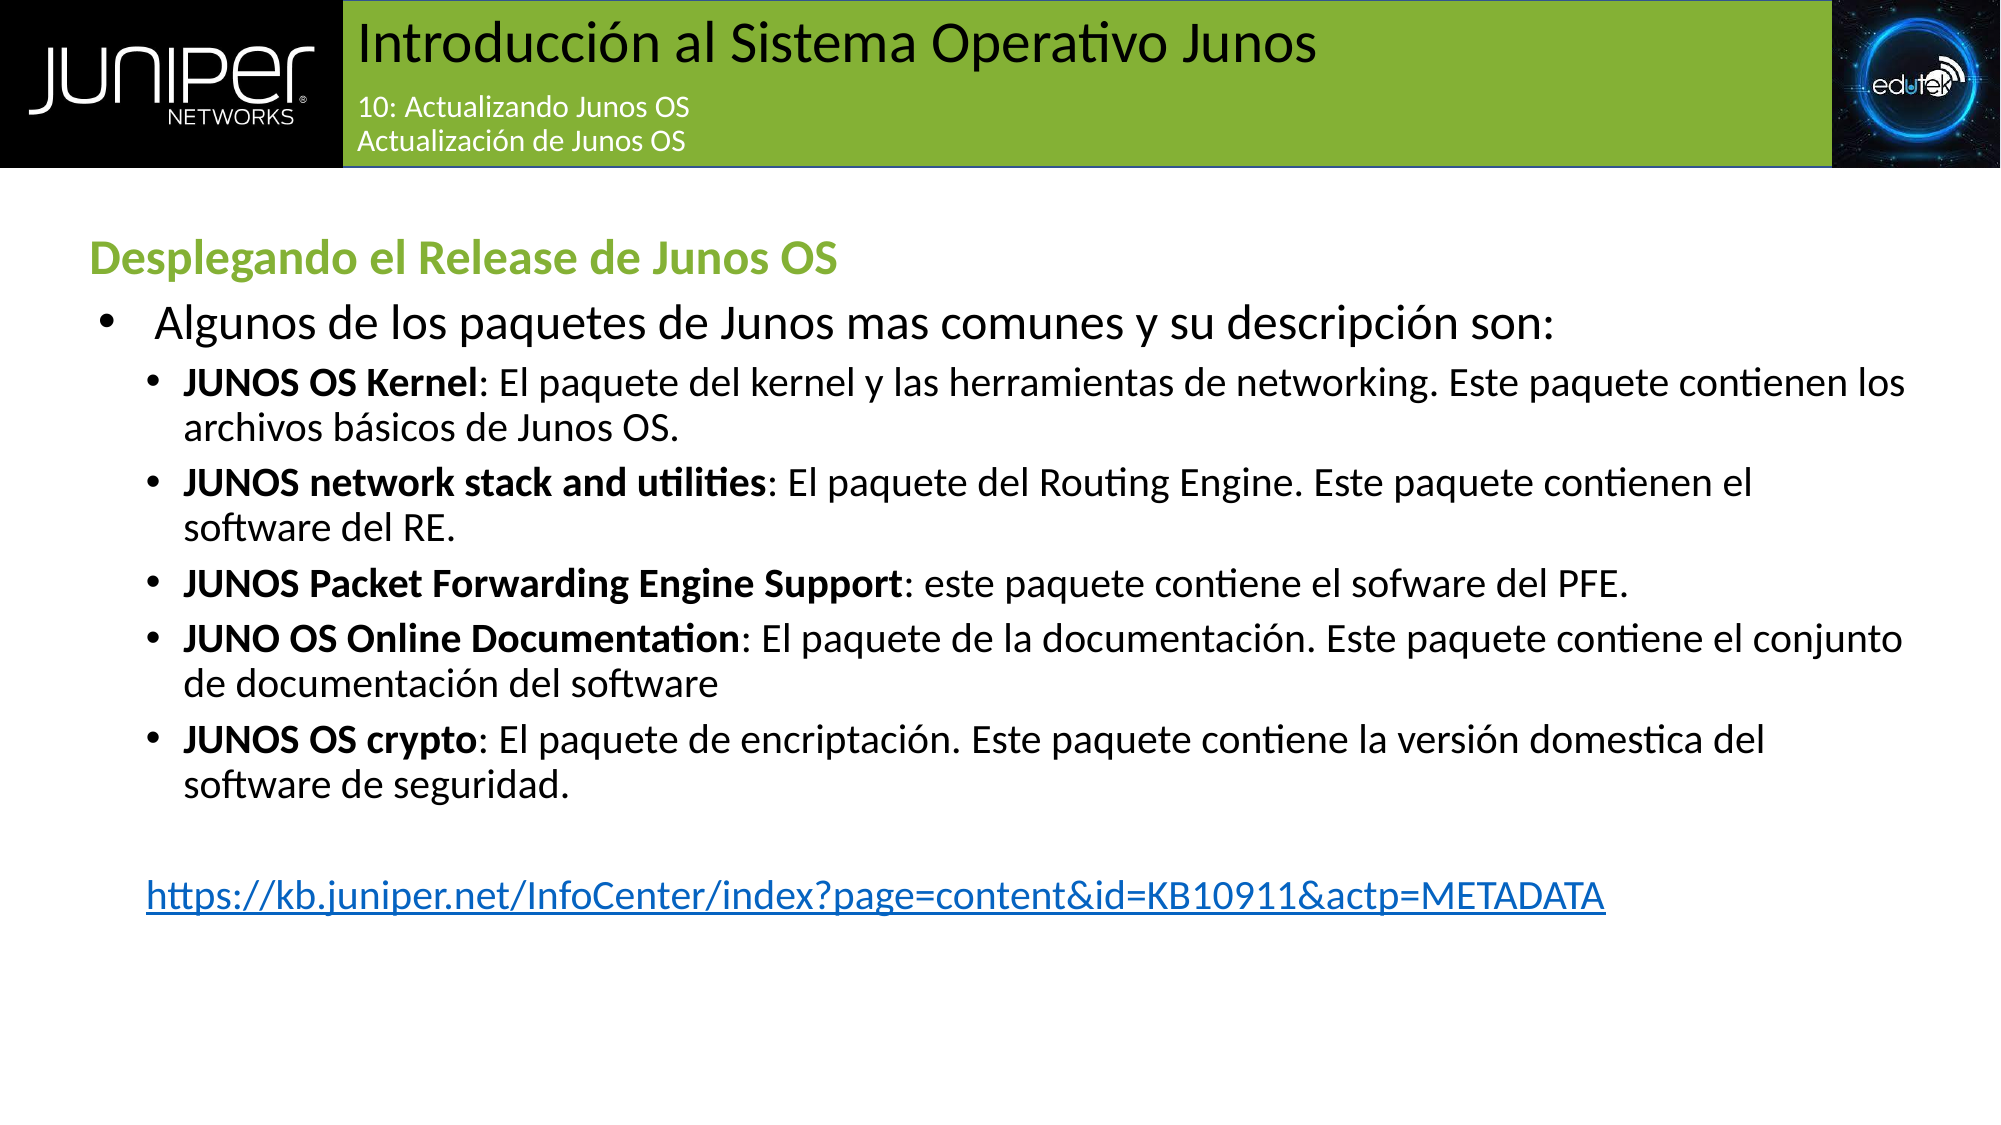

# Introducción al Sistema Operativo Junos
10: Actualizando Junos OS
Actualización de Junos OS
Desplegando el Release de Junos OS
Algunos de los paquetes de Junos mas comunes y su descripción son:
JUNOS OS Kernel: El paquete del kernel y las herramientas de networking. Este paquete contienen los archivos básicos de Junos OS.
JUNOS network stack and utilities: El paquete del Routing Engine. Este paquete contienen el software del RE.
JUNOS Packet Forwarding Engine Support: este paquete contiene el sofware del PFE.
JUNO OS Online Documentation: El paquete de la documentación. Este paquete contiene el conjunto de documentación del software
JUNOS OS crypto: El paquete de encriptación. Este paquete contiene la versión domestica del software de seguridad.

https://kb.juniper.net/InfoCenter/index?page=content&id=KB10911&actp=METADATA